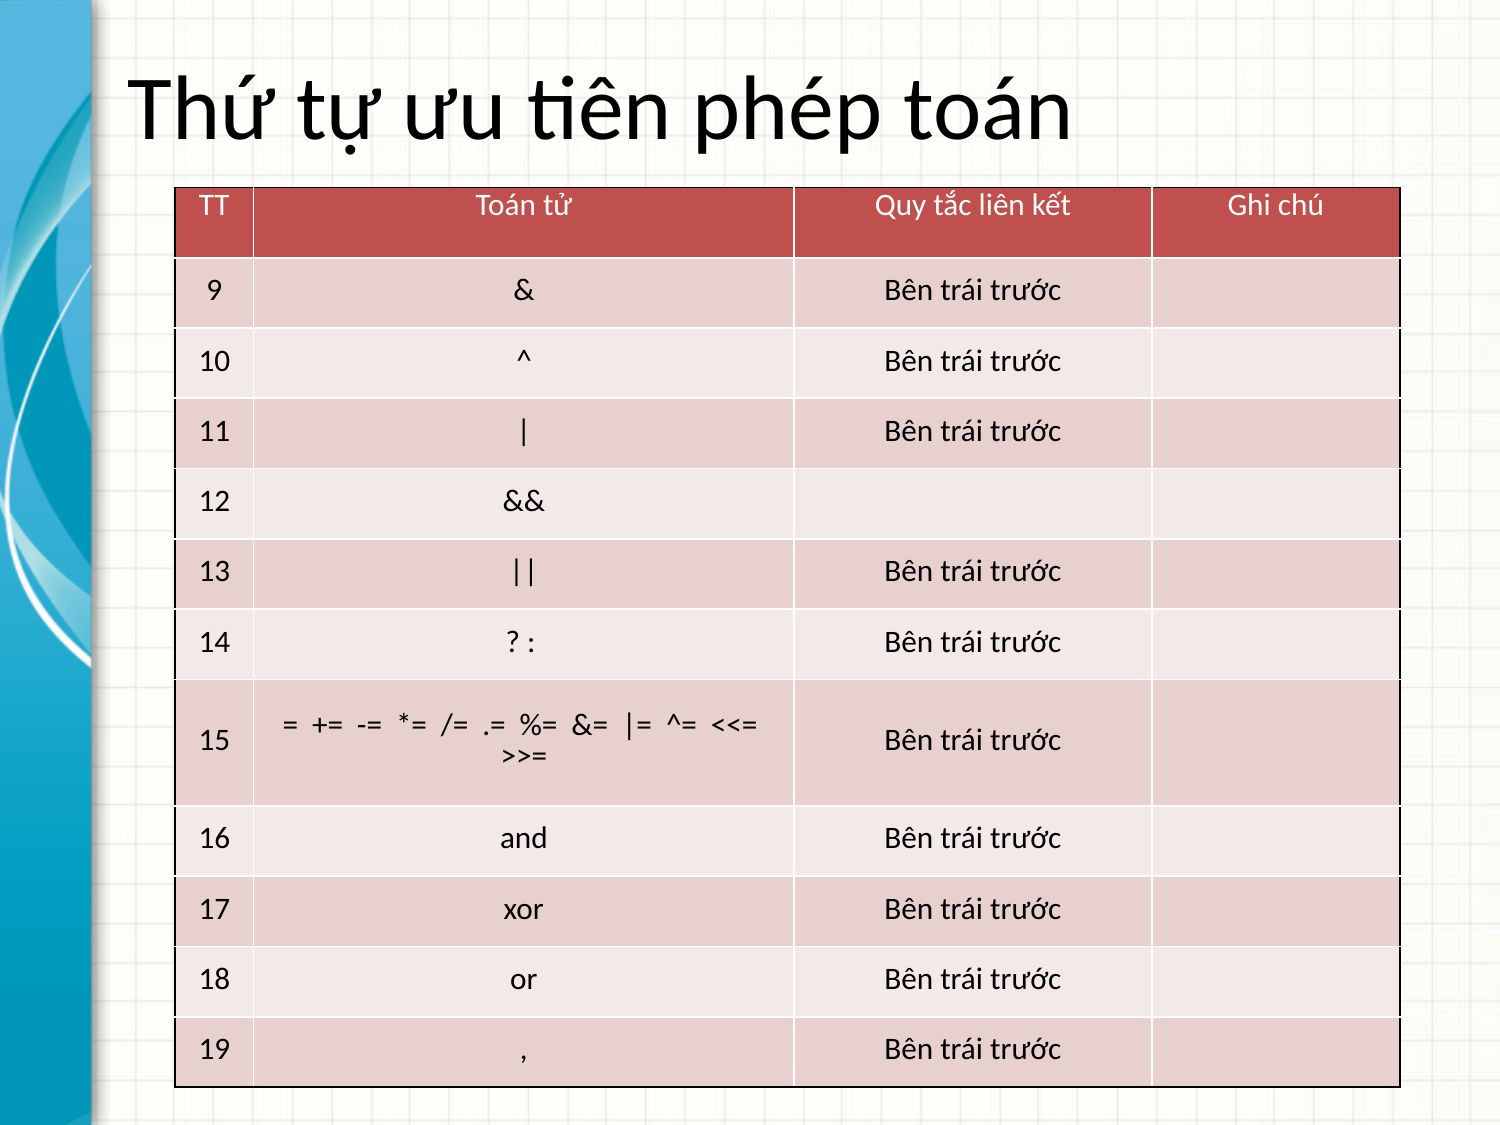

# Thứ tự ưu tiên phép toán
| TT | Toán tử | Quy tắc liên kết | Ghi chú |
| --- | --- | --- | --- |
| 9 | & | Bên trái trước |  |
| 10 | ^ | Bên trái trước |  |
| 11 | | | Bên trái trước |  |
| 12 | && |  |  |
| 13 | || | Bên trái trước |  |
| 14 | ? : | Bên trái trước |  |
| 15 | = += -= \*= /= .= %= &= |= ^= <<= >>= | Bên trái trước |  |
| 16 | and | Bên trái trước |  |
| 17 | xor | Bên trái trước |  |
| 18 | or | Bên trái trước |  |
| 19 | , | Bên trái trước |  |